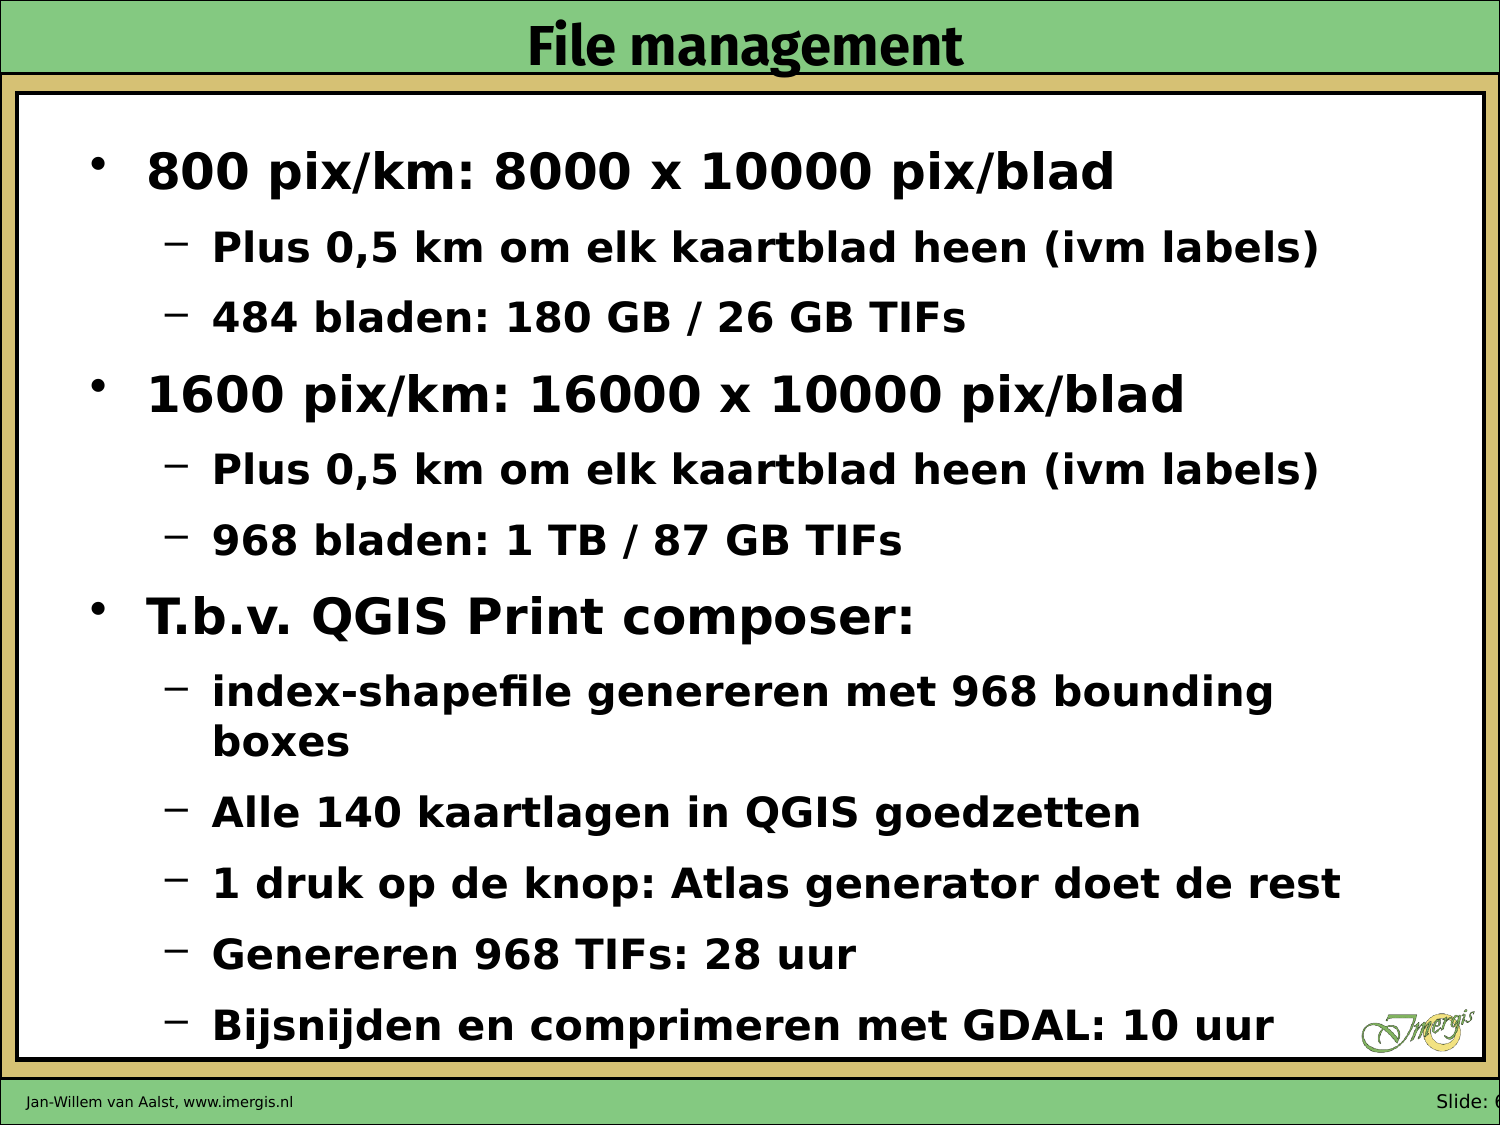

File management
800 pix/km: 8000 x 10000 pix/blad
Plus 0,5 km om elk kaartblad heen (ivm labels)
484 bladen: 180 GB / 26 GB TIFs
1600 pix/km: 16000 x 10000 pix/blad
Plus 0,5 km om elk kaartblad heen (ivm labels)
968 bladen: 1 TB / 87 GB TIFs
T.b.v. QGIS Print composer:
index-shapefile genereren met 968 bounding boxes
Alle 140 kaartlagen in QGIS goedzetten
1 druk op de knop: Atlas generator doet de rest
Genereren 968 TIFs: 28 uur
Bijsnijden en comprimeren met GDAL: 10 uur